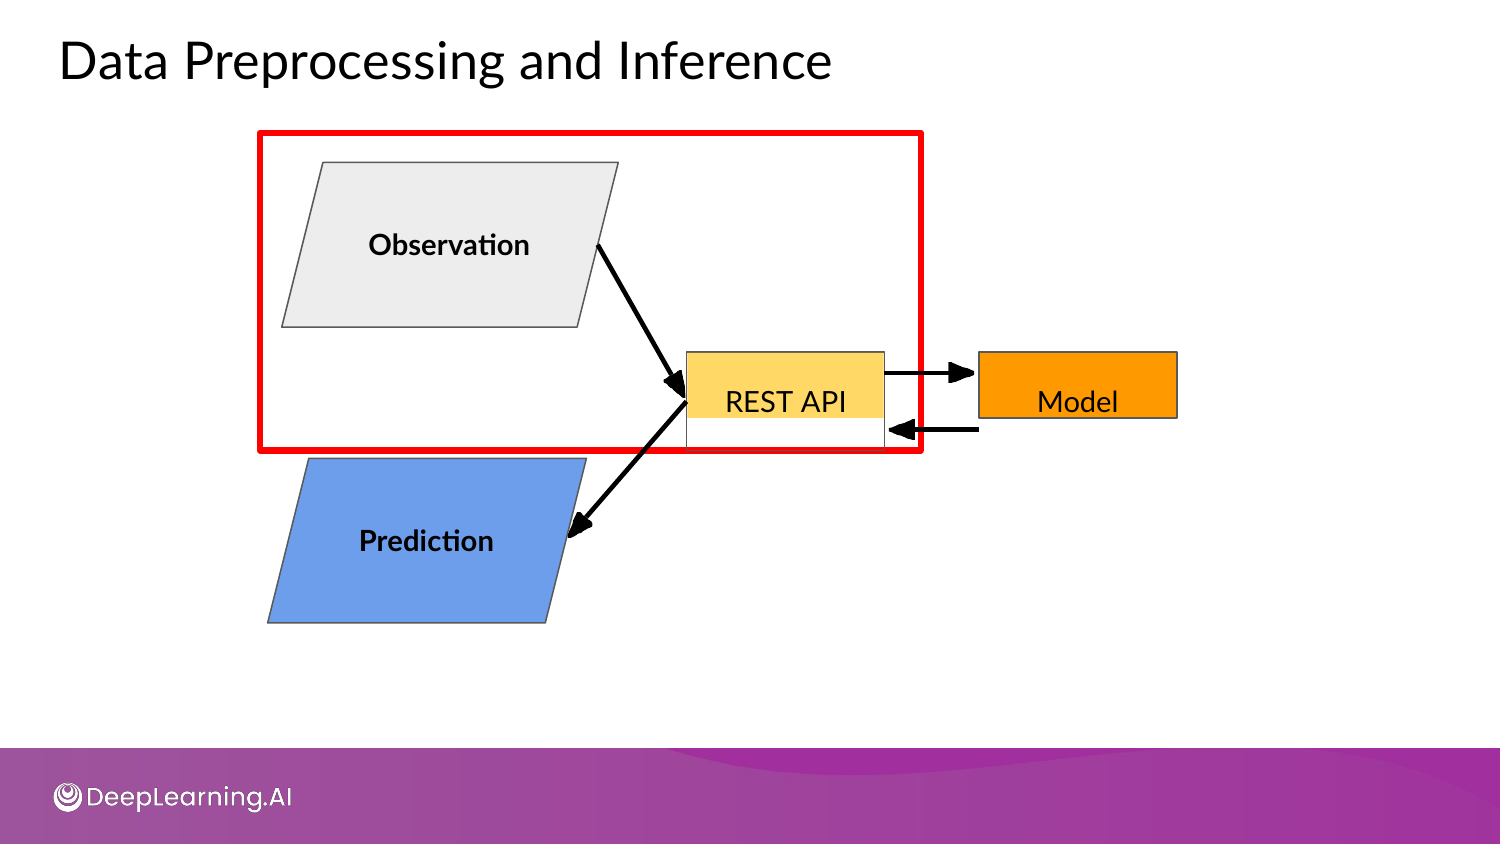

# Data Preprocessing and Inference

Observation

Model
REST API

Prediction